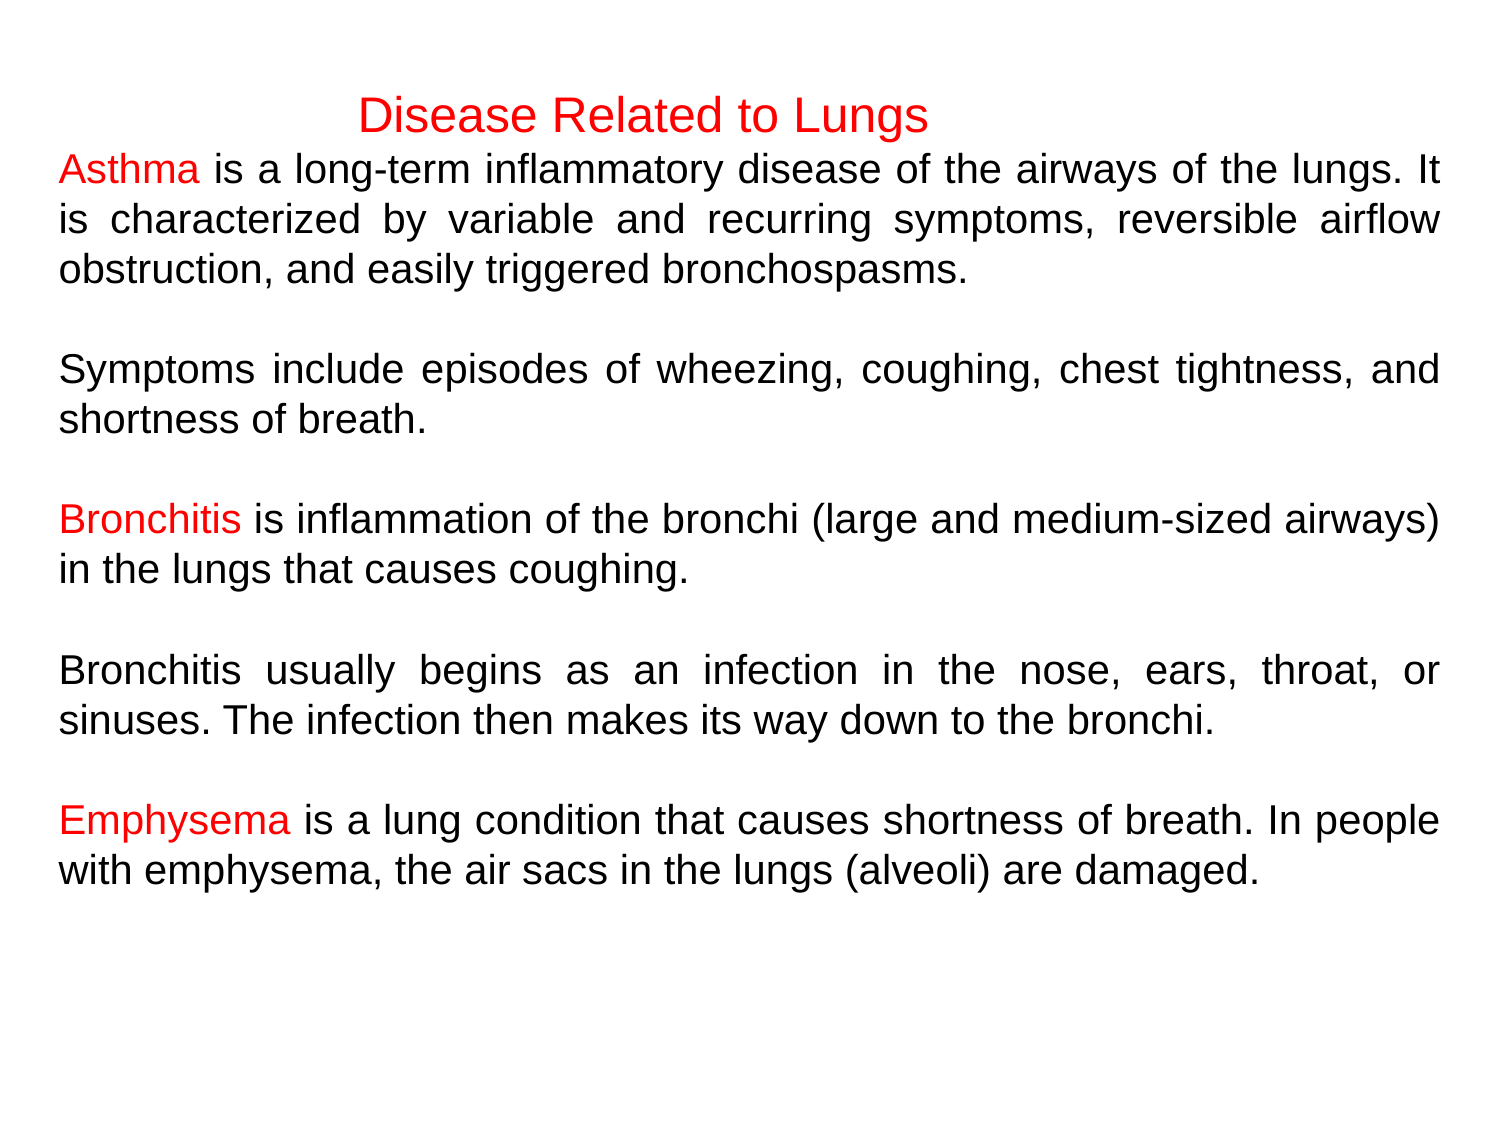

Disease Related to Lungs
Asthma is a long-term inflammatory disease of the airways of the lungs. It is characterized by variable and recurring symptoms, reversible airflow obstruction, and easily triggered bronchospasms.

Symptoms include episodes of wheezing, coughing, chest tightness, and shortness of breath.

Bronchitis is inflammation of the bronchi (large and medium-sized airways) in the lungs that causes coughing.

Bronchitis usually begins as an infection in the nose, ears, throat, or sinuses. The infection then makes its way down to the bronchi.

Emphysema is a lung condition that causes shortness of breath. In people with emphysema, the air sacs in the lungs (alveoli) are damaged.